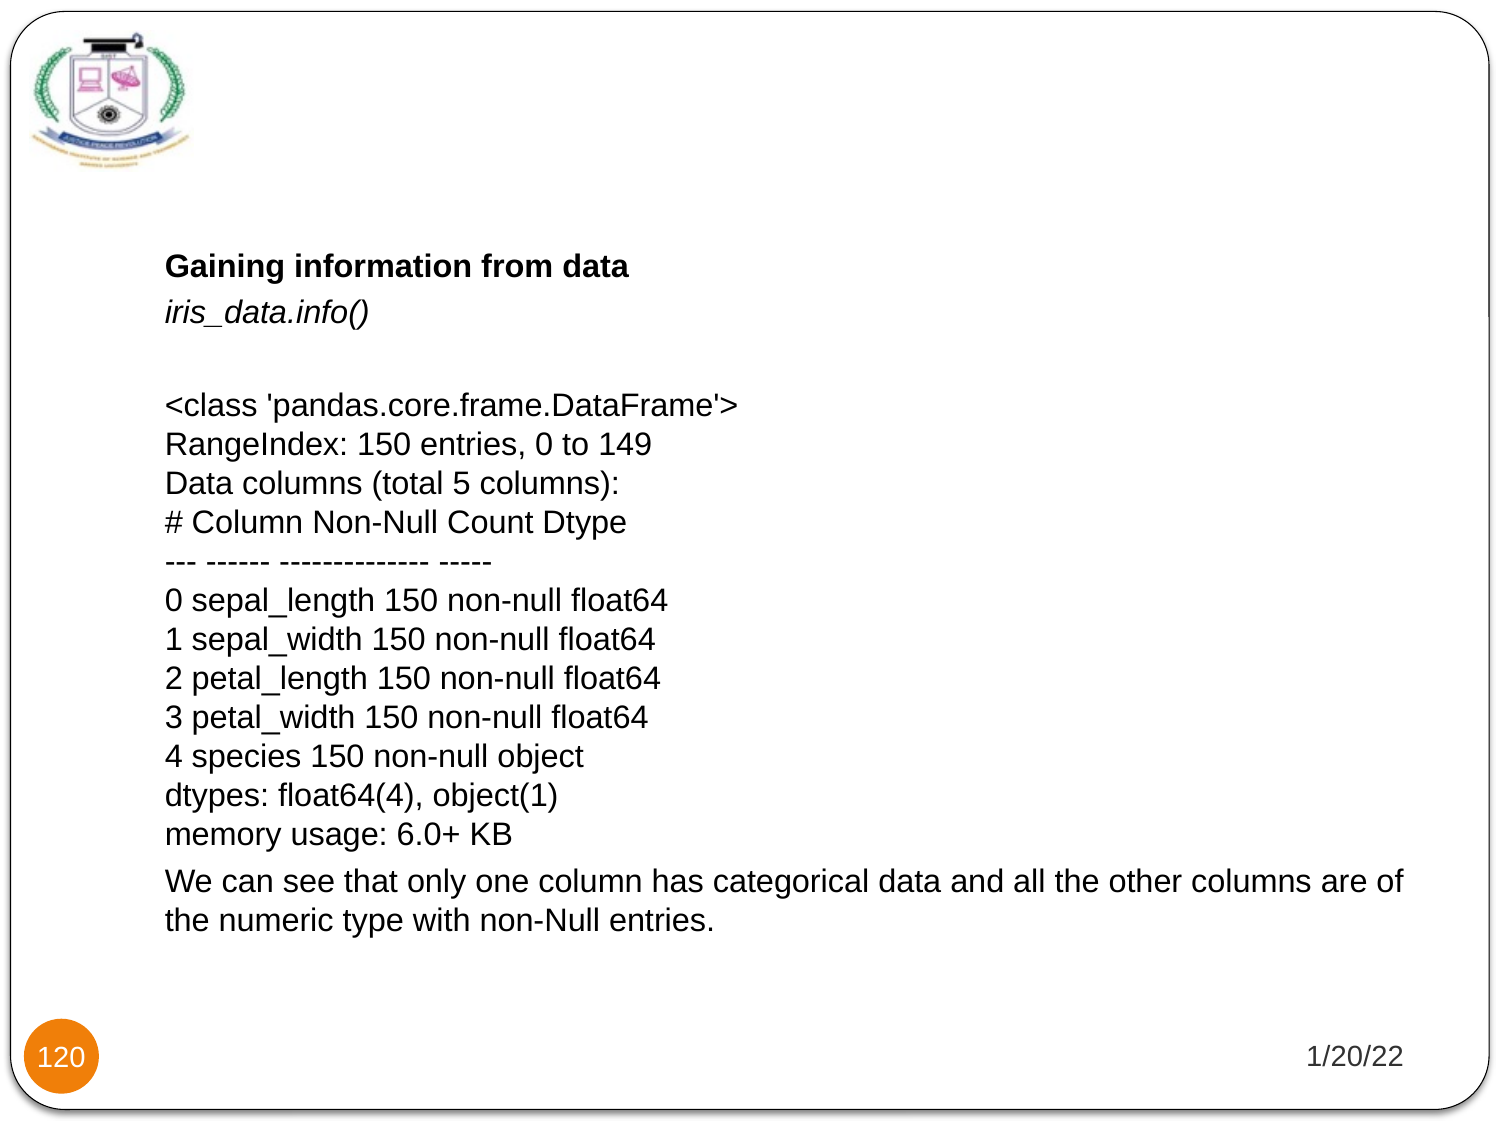

#
Gaining information from data
iris_data.info()

<class 'pandas.core.frame.DataFrame'>
RangeIndex: 150 entries, 0 to 149
Data columns (total 5 columns):
# Column Non-Null Count Dtype
--- ------ -------------- -----
0 sepal_length 150 non-null float64
1 sepal_width 150 non-null float64
2 petal_length 150 non-null float64
3 petal_width 150 non-null float64
4 species 150 non-null object
dtypes: float64(4), object(1)
memory usage: 6.0+ KB
We can see that only one column has categorical data and all the other columns are of the numeric type with non-Null entries.

1/20/22
120